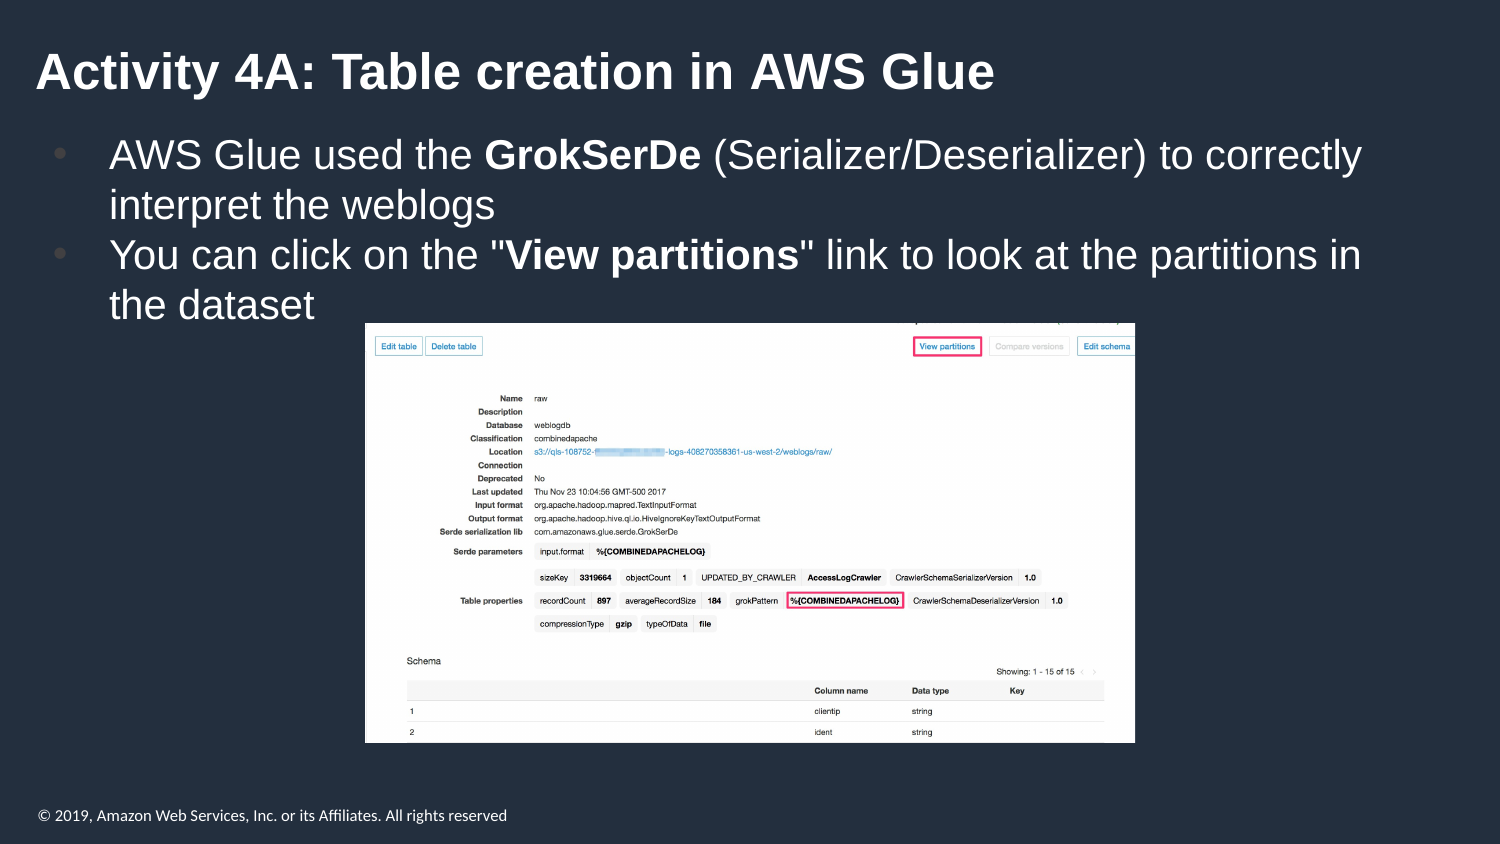

# Activity 4A: Table creation in AWS Glue
AWS Glue used the GrokSerDe (Serializer/Deserializer) to correctly interpret the weblogs
You can click on the "View partitions" link to look at the partitions in the dataset